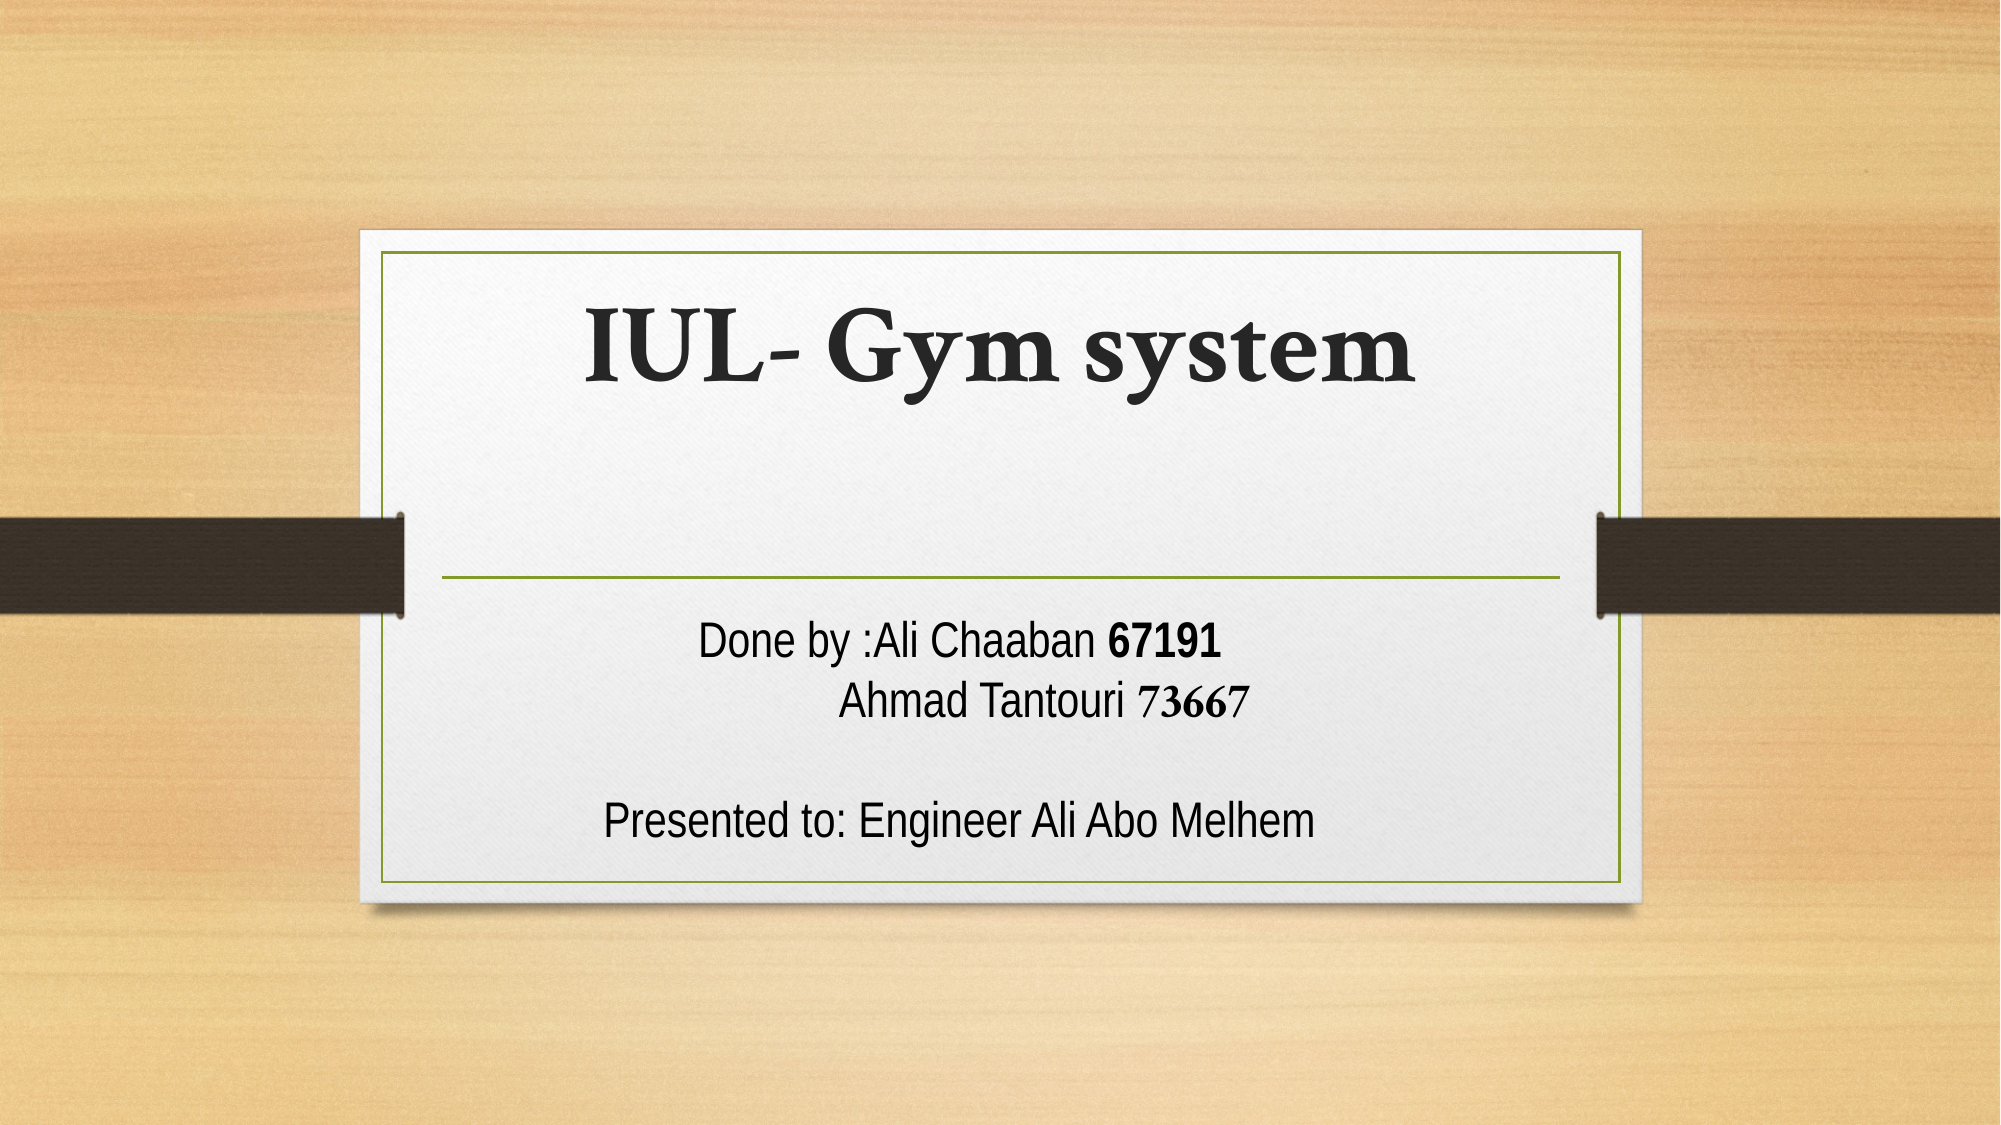

# IUL- Gym system
Done by :Ali Chaaban 67191
               Ahmad Tantouri 73667
Presented to: Engineer Ali Abo Melhem